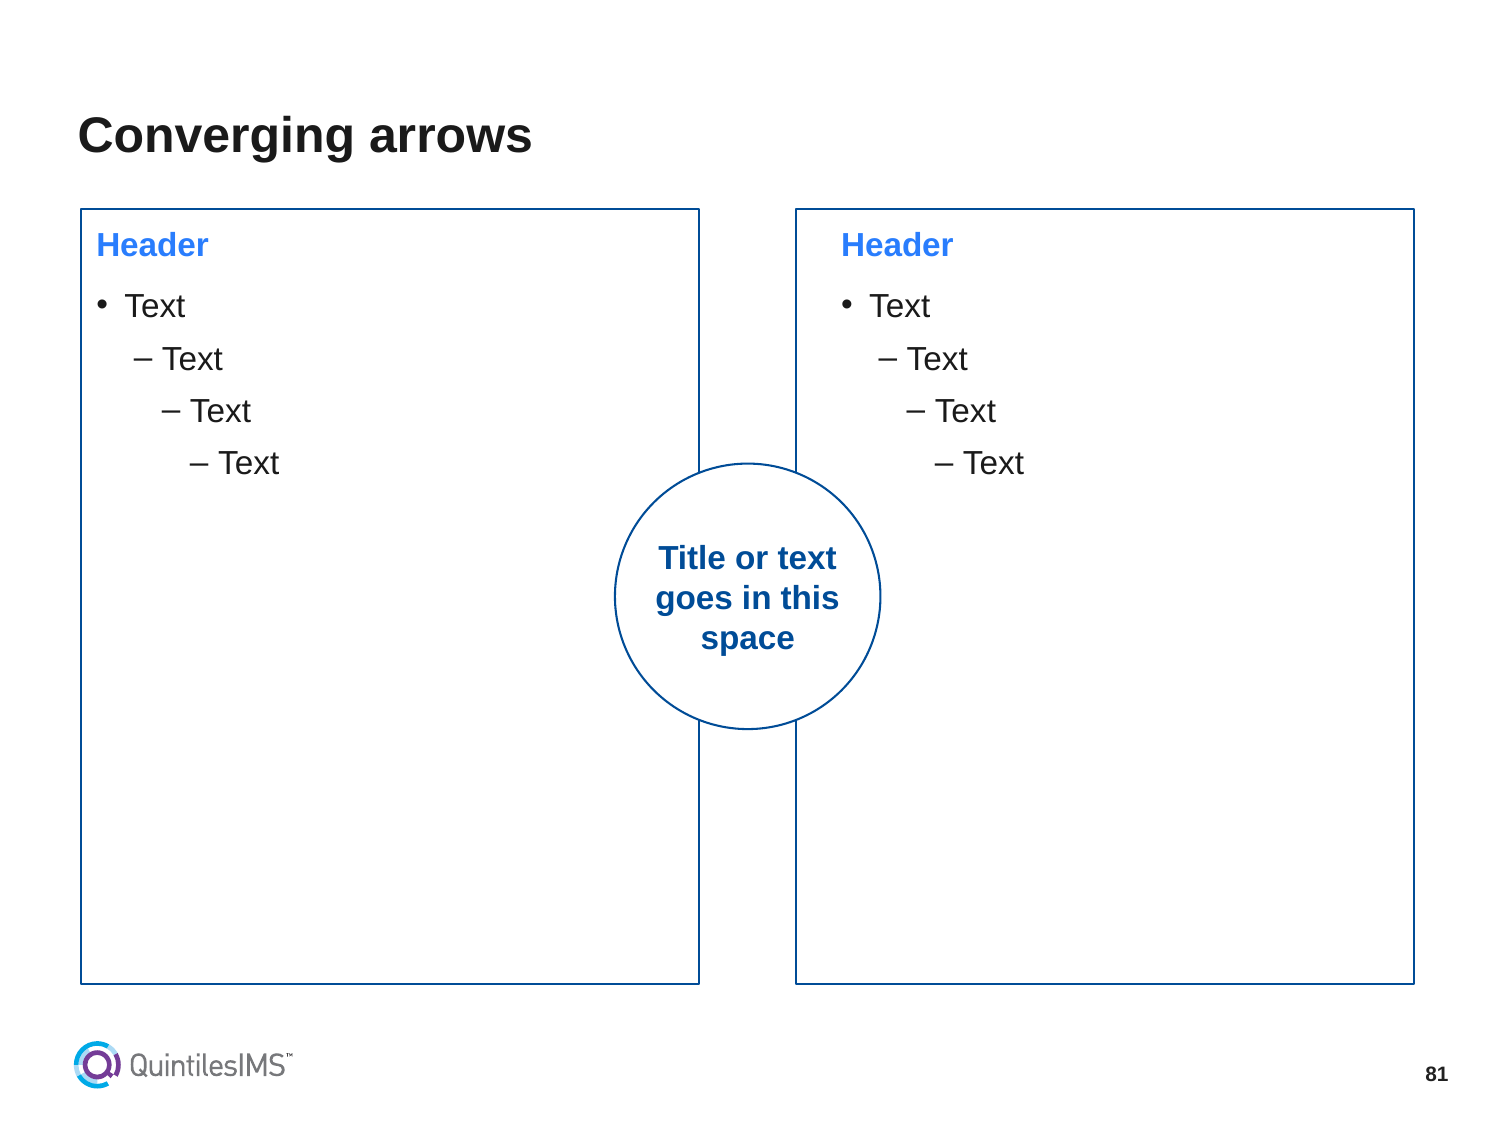

# Converging arrows
Header
Text
Text
Text
Text
Header
Text
Text
Text
Text
Title or text goes in this space